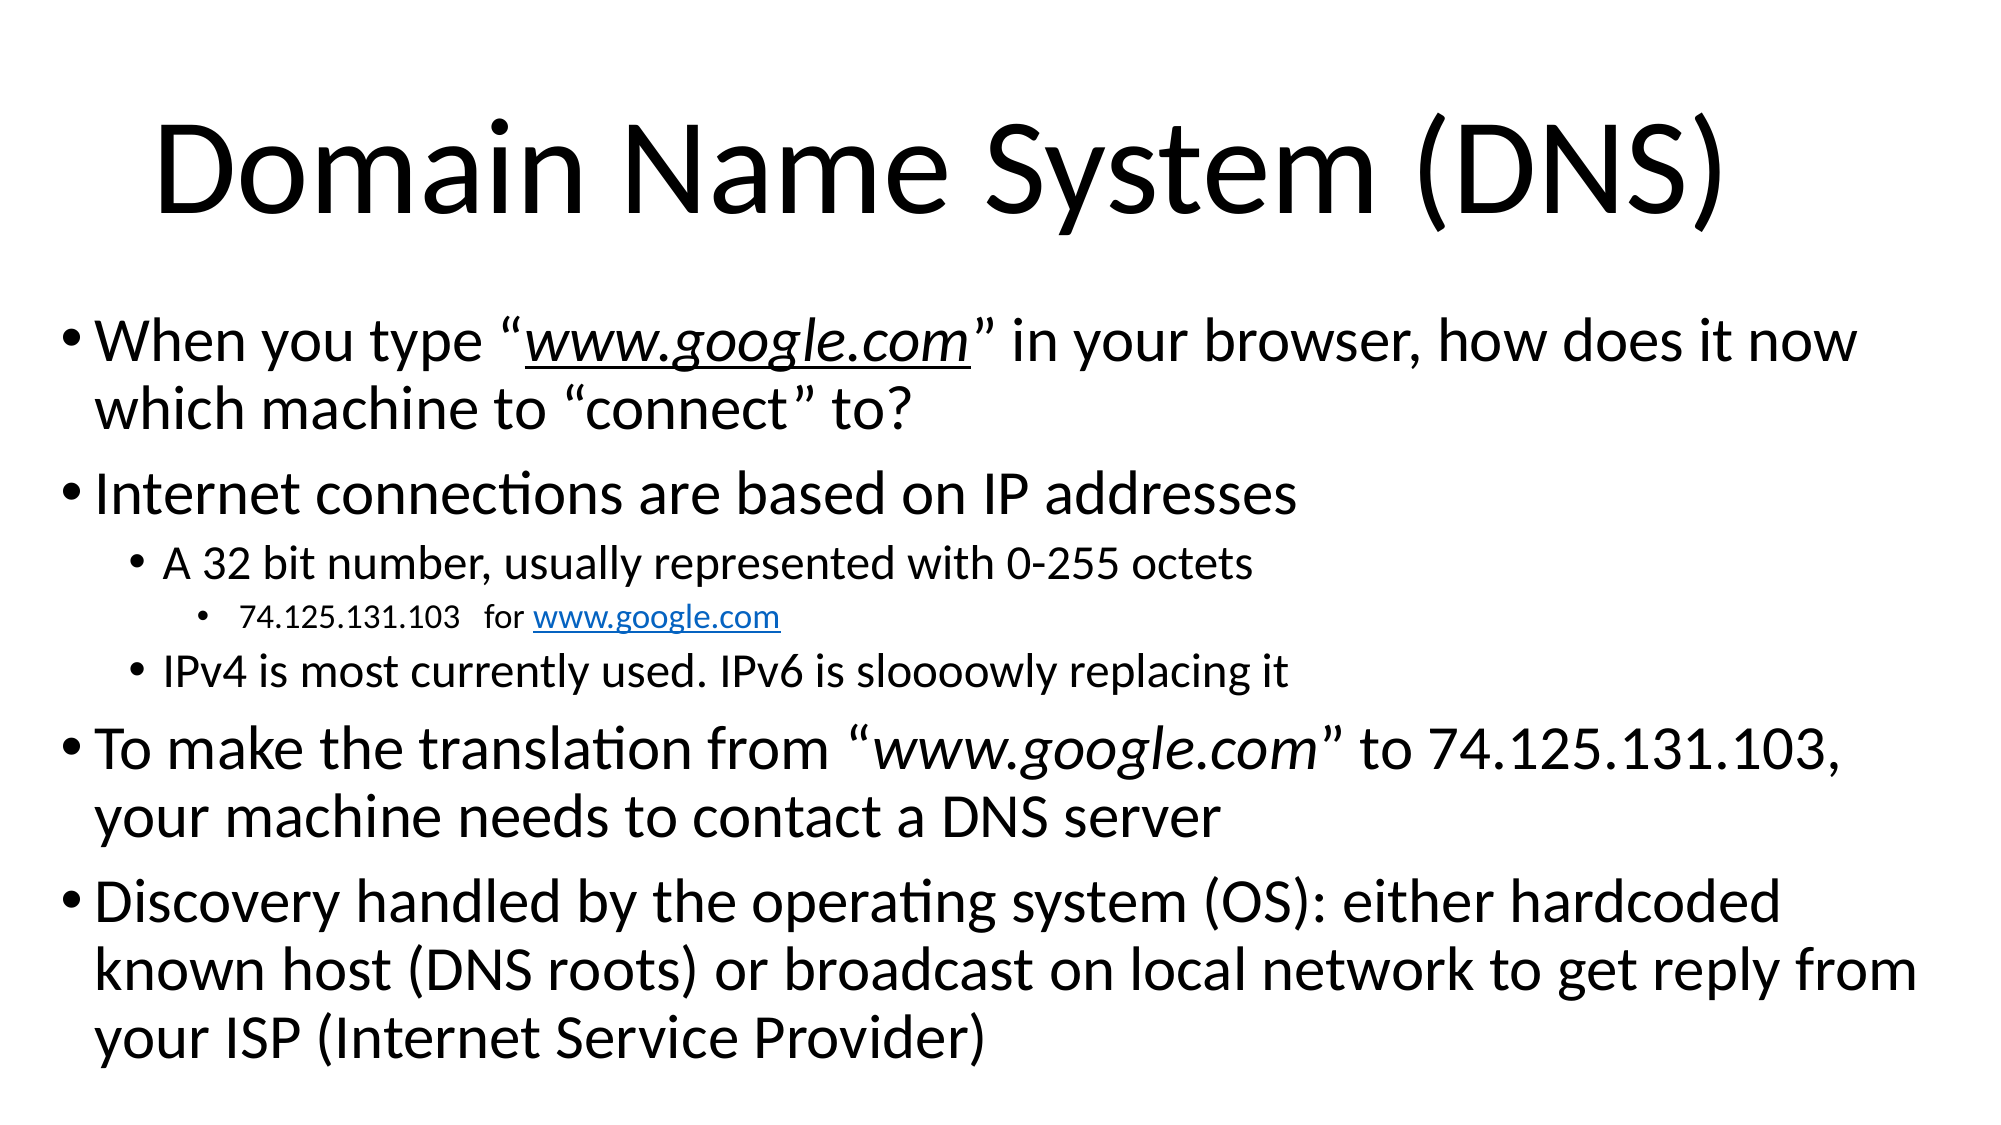

# Domain Name System (DNS)
When you type “www.google.com” in your browser, how does it now which machine to “connect” to?
Internet connections are based on IP addresses
A 32 bit number, usually represented with 0-255 octets
 74.125.131.103   for www.google.com
IPv4 is most currently used. IPv6 is sloooowly replacing it
To make the translation from “www.google.com” to 74.125.131.103, your machine needs to contact a DNS server
Discovery handled by the operating system (OS): either hardcoded known host (DNS roots) or broadcast on local network to get reply from your ISP (Internet Service Provider)